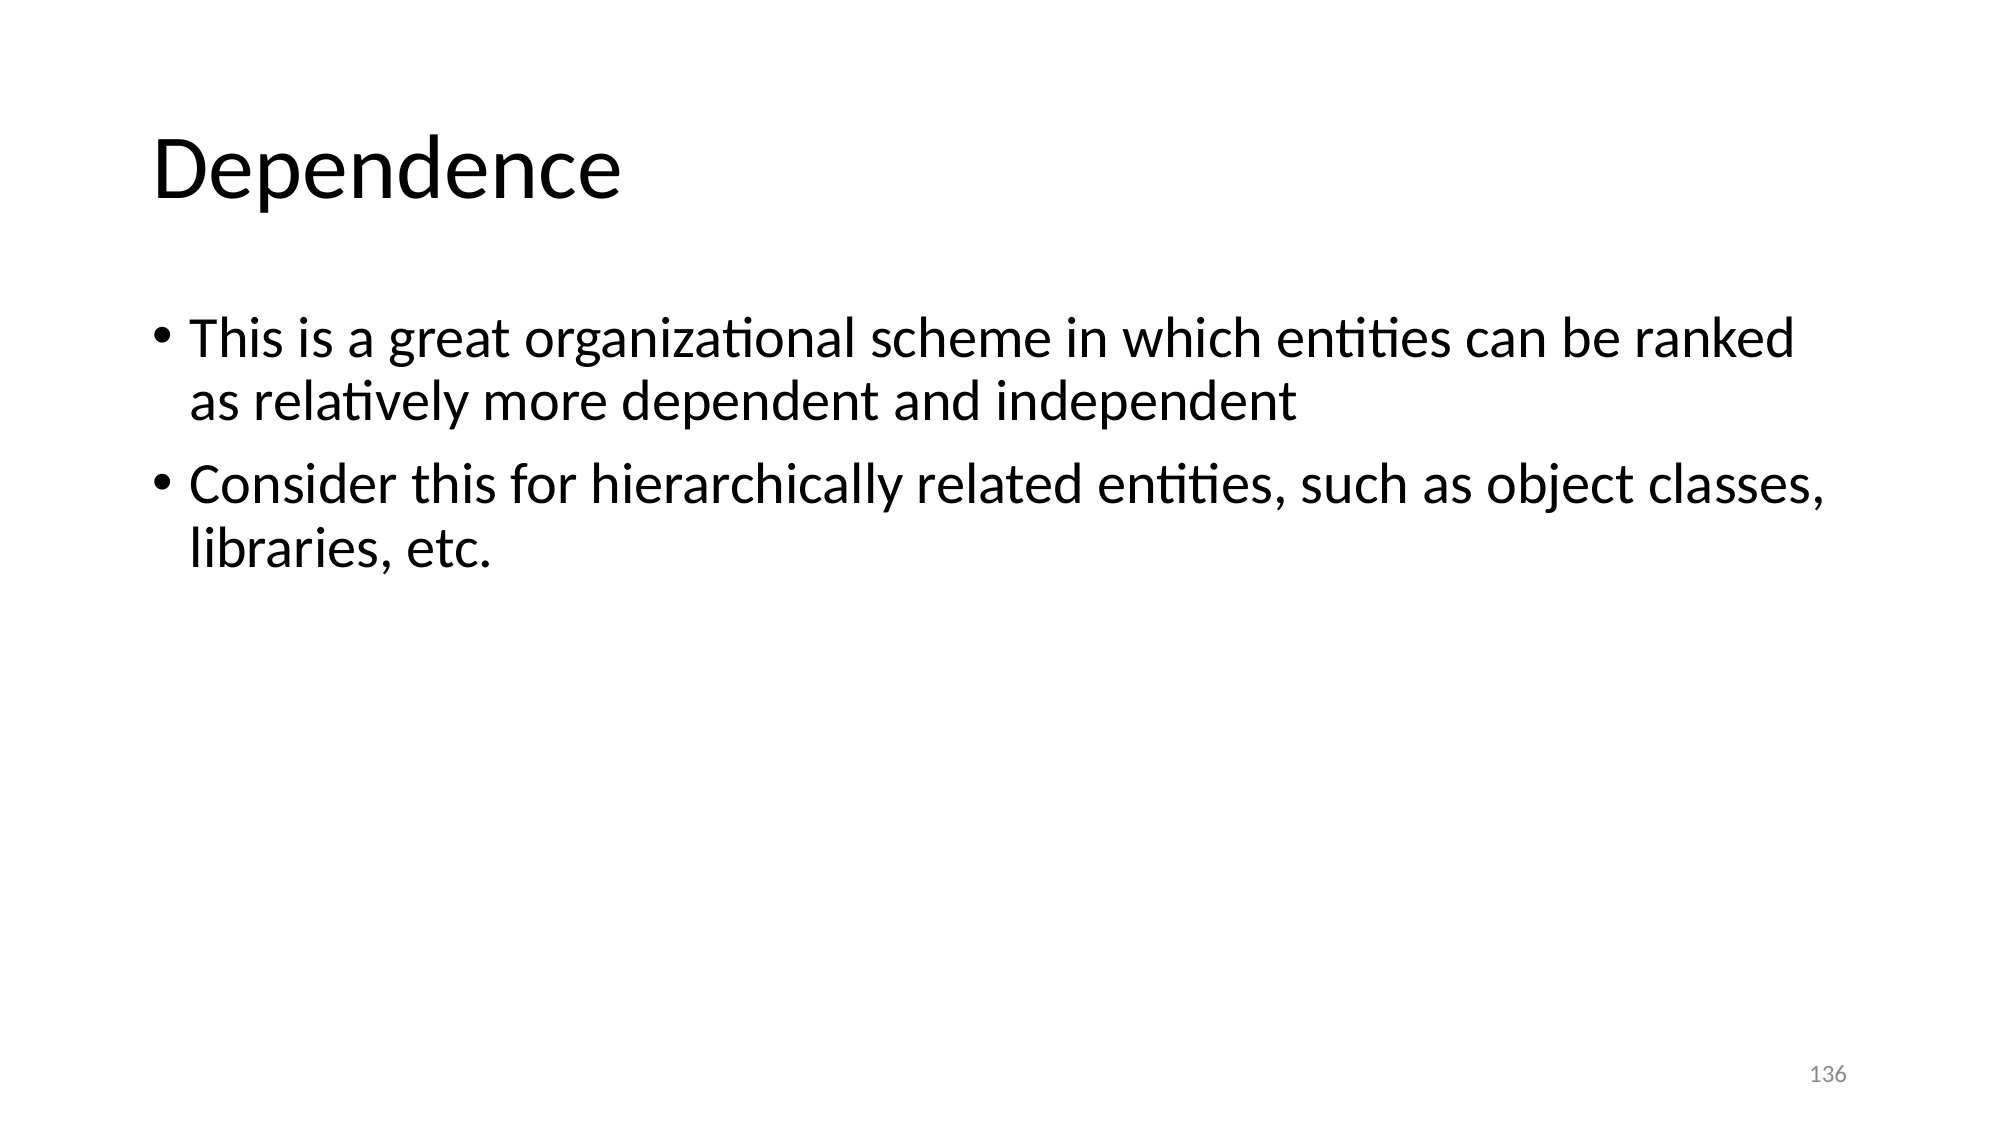

# Dependence
This is a great organizational scheme in which entities can be ranked as relatively more dependent and independent
Consider this for hierarchically related entities, such as object classes, libraries, etc.
136